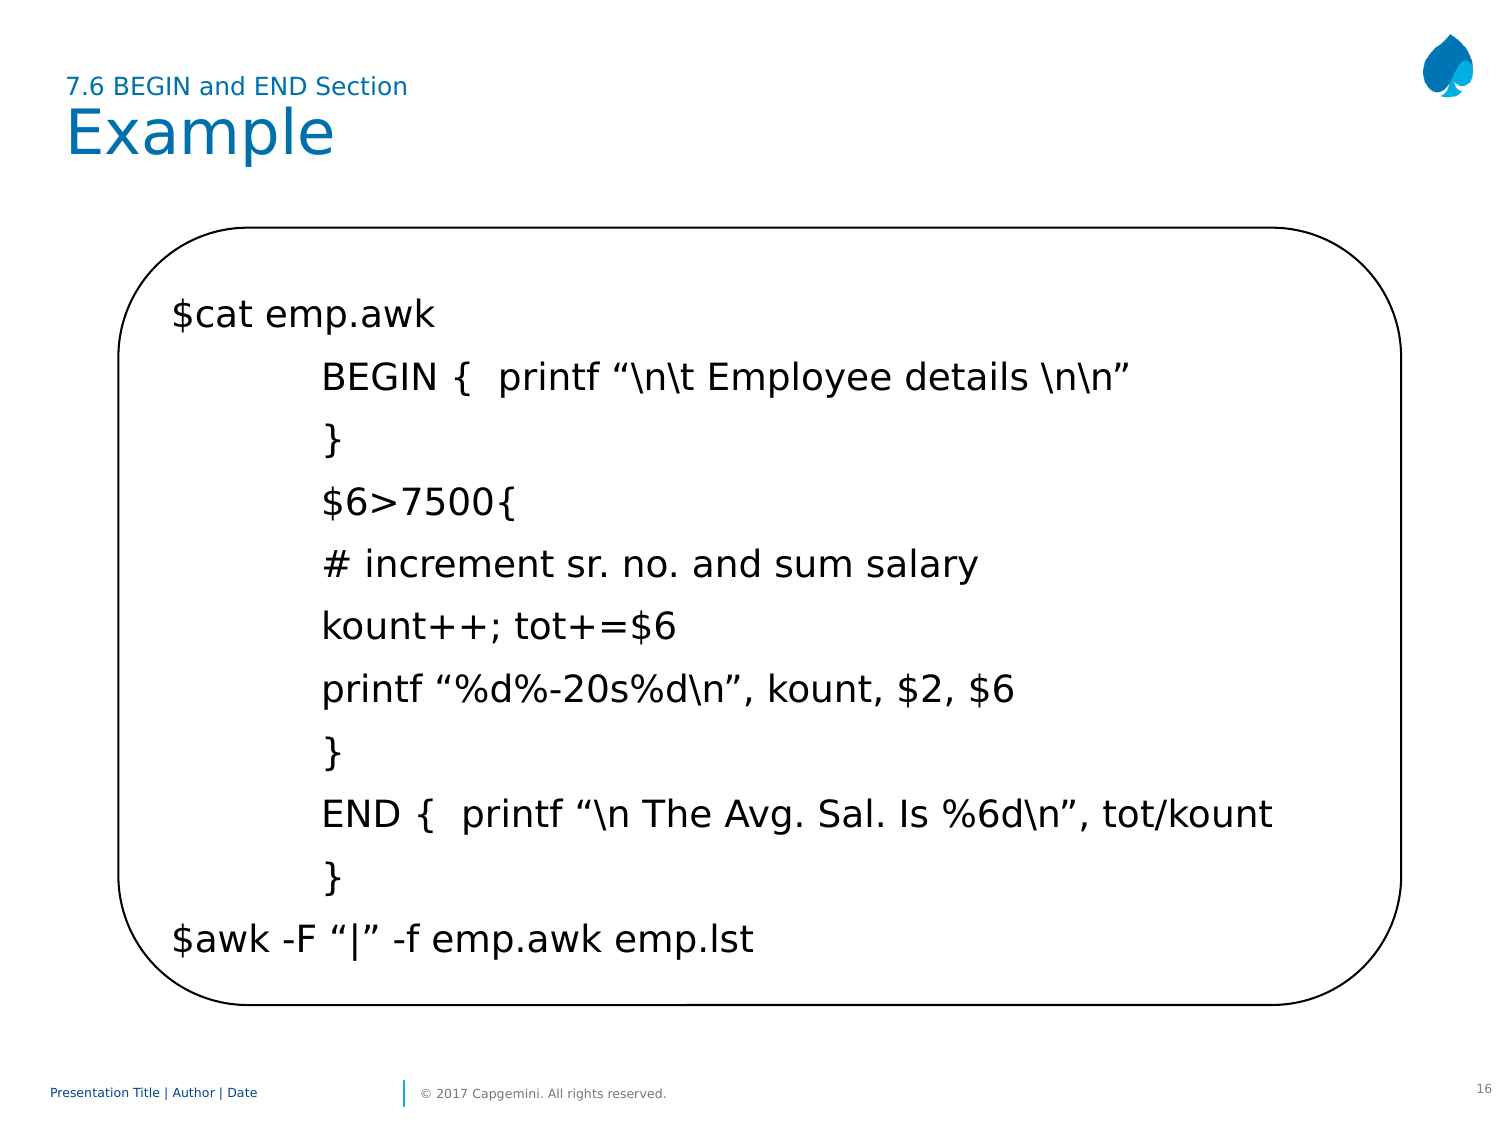

# 7.6 BEGIN and END Section Example
$cat emp.awk
	BEGIN {  printf “\n\t Employee details \n\n”
	}
	$6>7500{
	# increment sr. no. and sum salary
	kount++; tot+=$6
	printf “%d%-20s%d\n”, kount, $2, $6
	}
	END {  printf “\n The Avg. Sal. Is %6d\n”, tot/kount
	}
$awk -F “|” -f emp.awk emp.lst